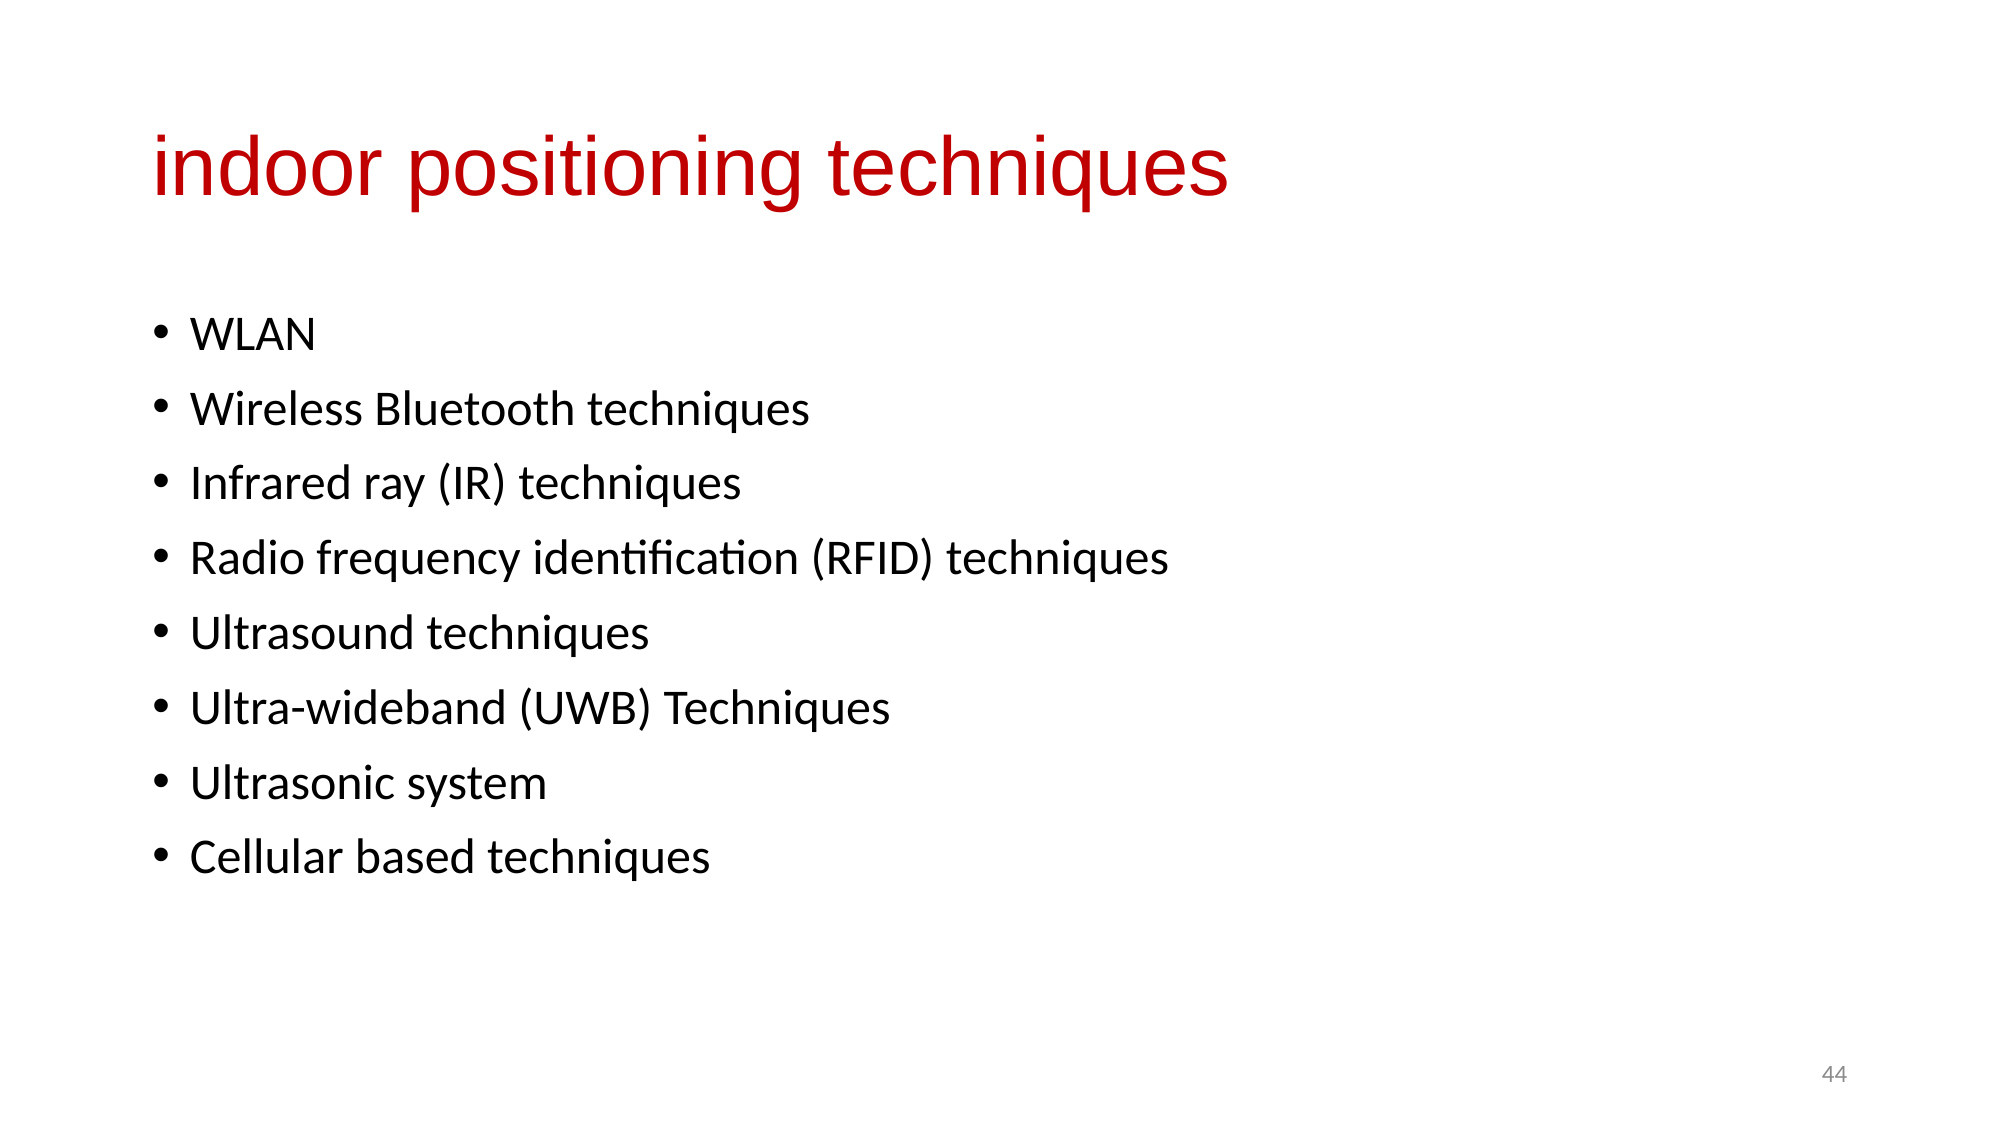

# indoor positioning techniques
WLAN
Wireless Bluetooth techniques
Infrared ray (IR) techniques
Radio frequency identification (RFID) techniques
Ultrasound techniques
Ultra-wideband (UWB) Techniques
Ultrasonic system
Cellular based techniques

44